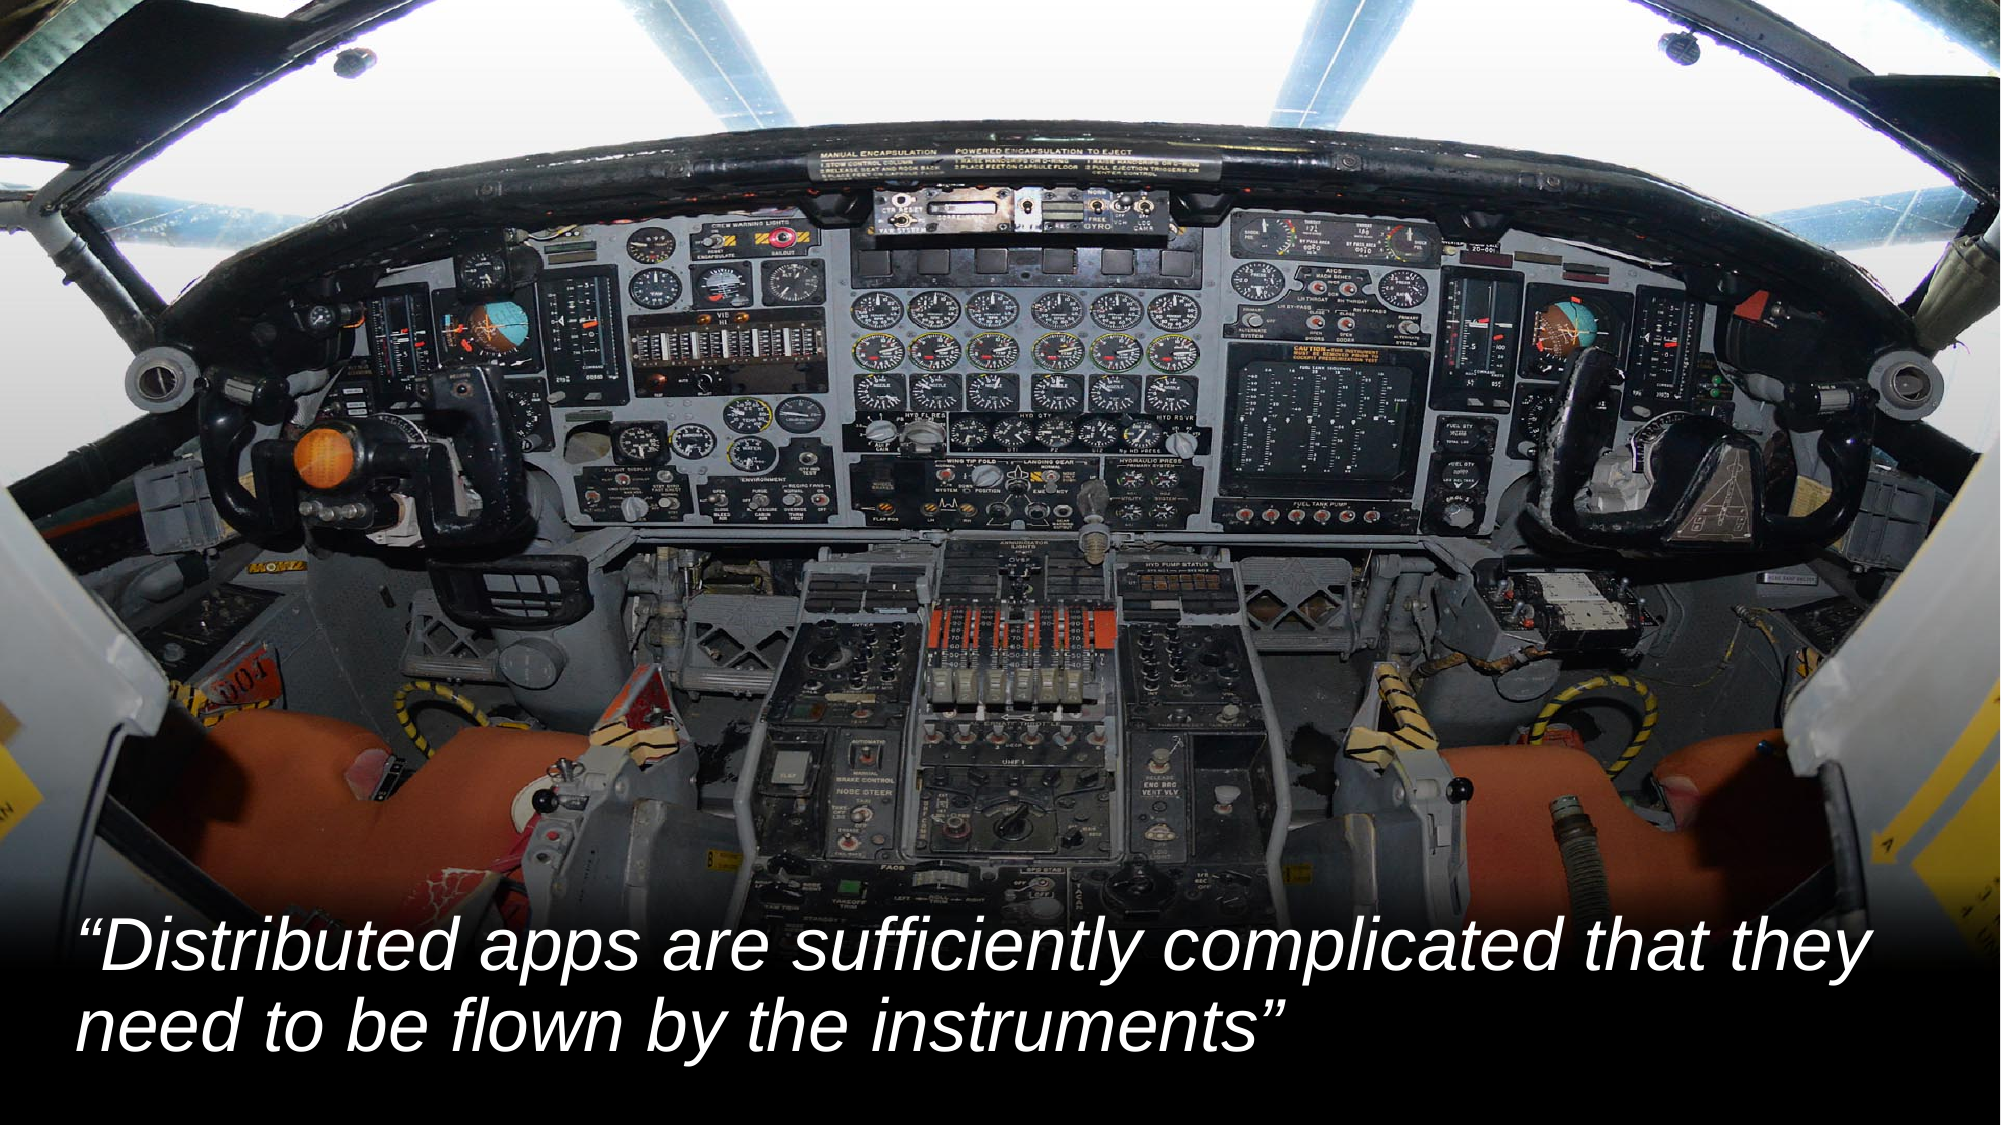

“Distributed apps are sufficiently complicated that they need to be flown by the instruments”